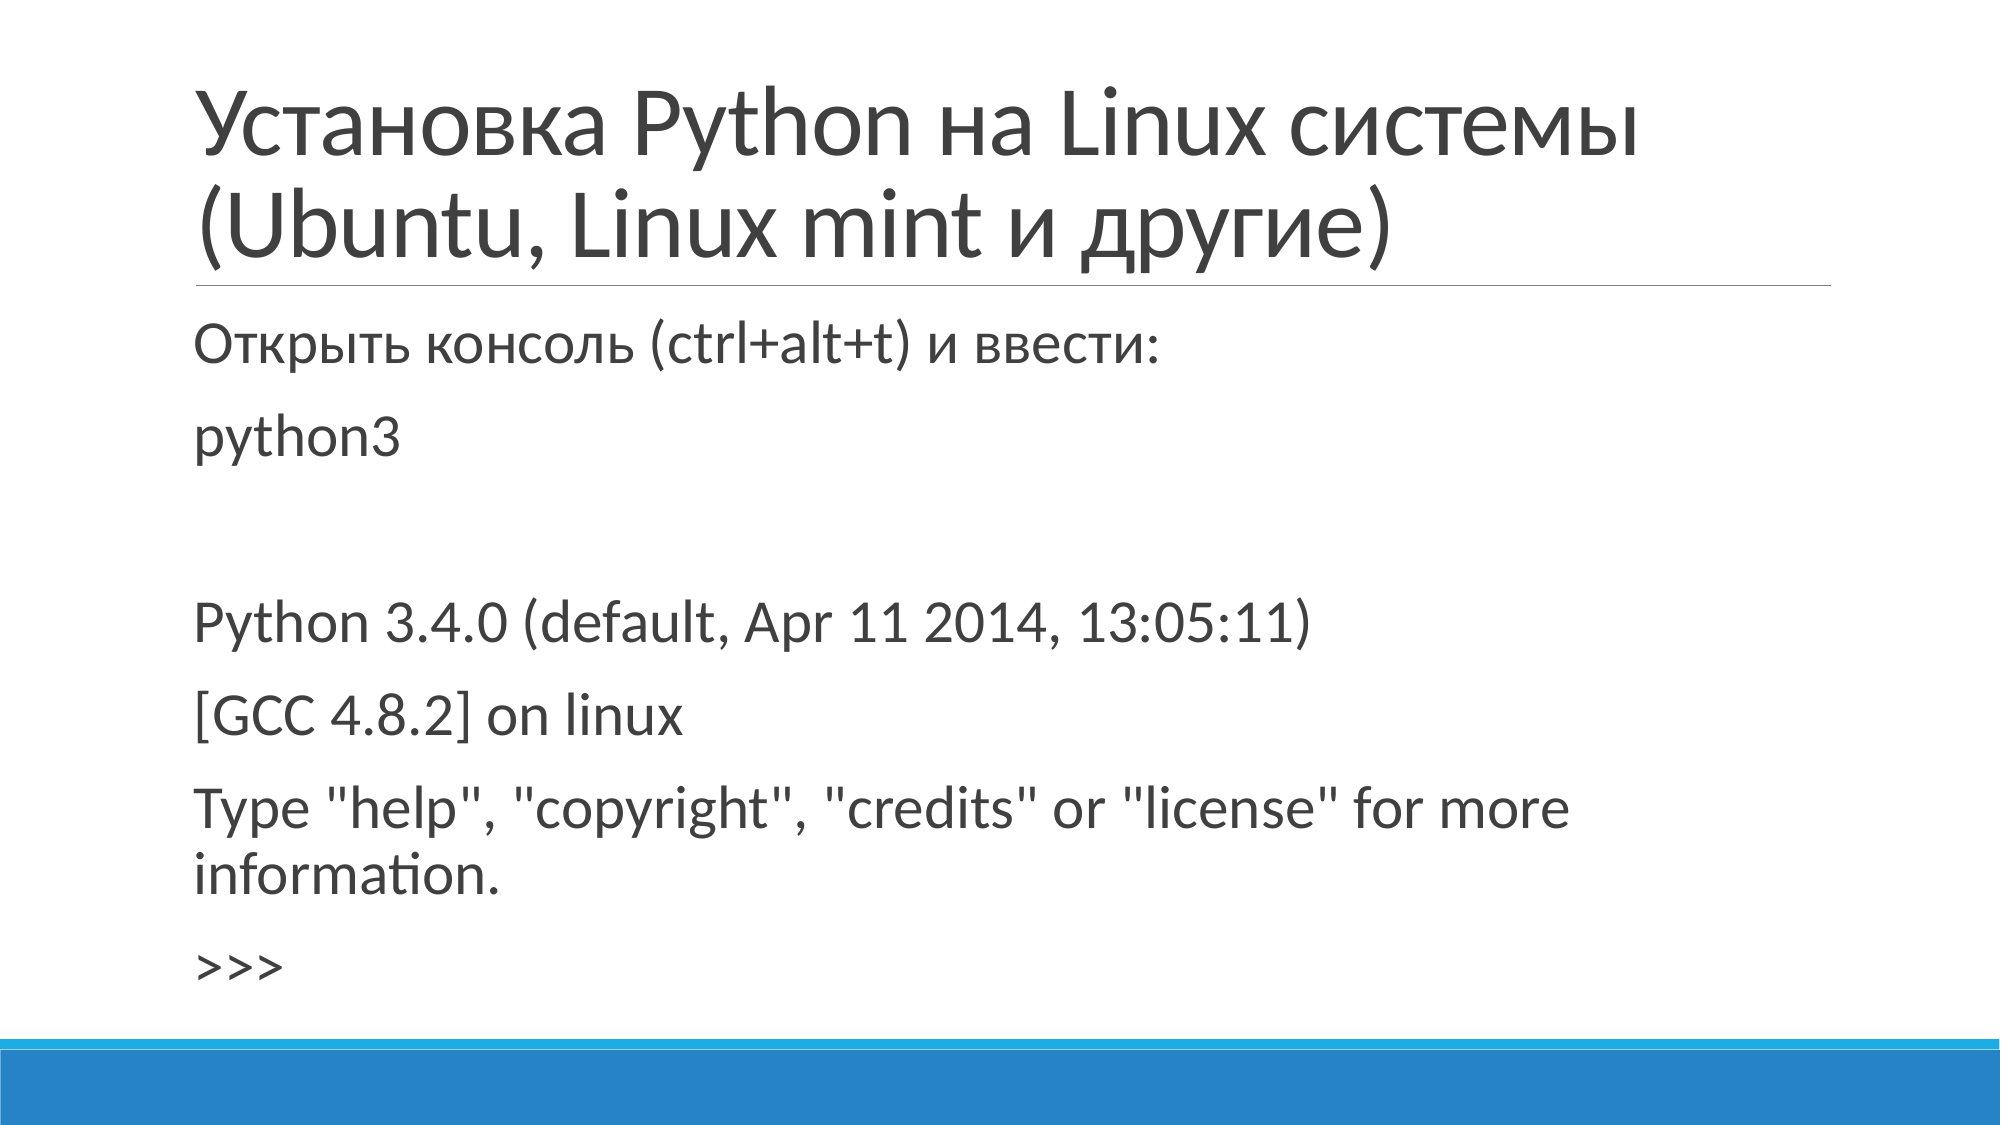

# Установка Python на Linux системы (Ubuntu, Linux mint и другие)
Открыть консоль (ctrl+alt+t) и ввести:
python3

Python 3.4.0 (default, Apr 11 2014, 13:05:11)
[GCC 4.8.2] on linux
Type "help", "copyright", "credits" or "license" for more information.
>>>